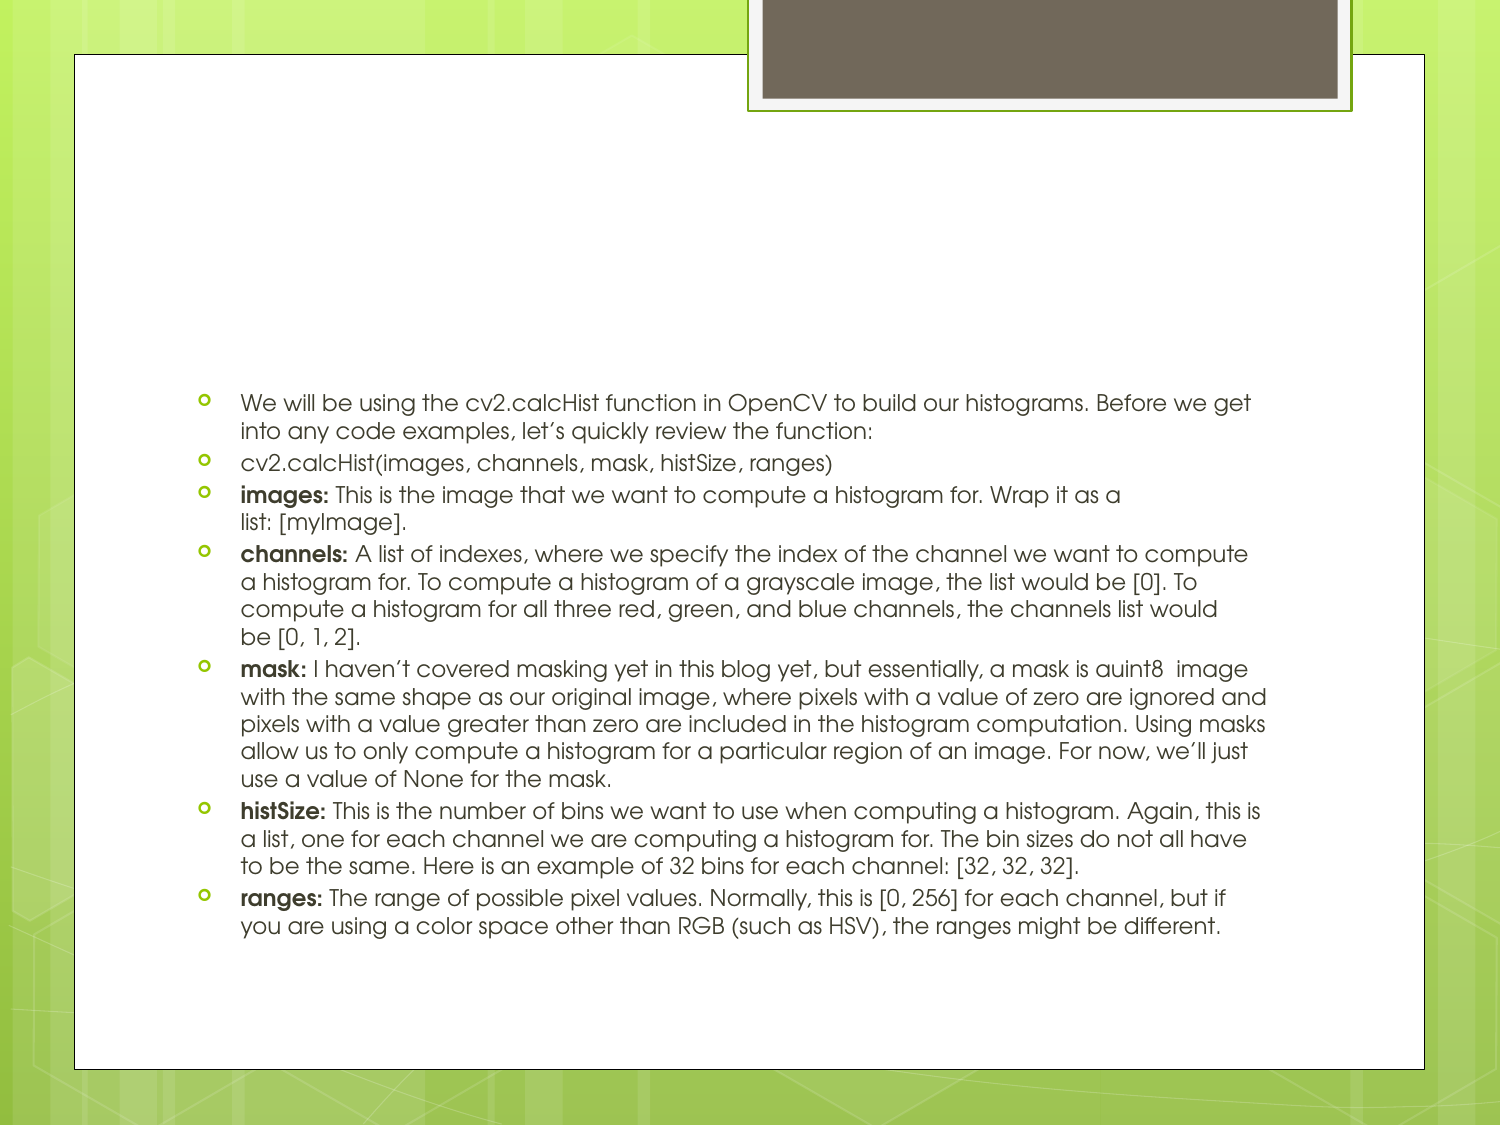

#
We will be using the cv2.calcHist function in OpenCV to build our histograms. Before we get into any code examples, let’s quickly review the function:
cv2.calcHist(images, channels, mask, histSize, ranges)
images: This is the image that we want to compute a histogram for. Wrap it as a list: [myImage].
channels: A list of indexes, where we specify the index of the channel we want to compute a histogram for. To compute a histogram of a grayscale image, the list would be [0]. To compute a histogram for all three red, green, and blue channels, the channels list would be [0, 1, 2].
mask: I haven’t covered masking yet in this blog yet, but essentially, a mask is auint8  image with the same shape as our original image, where pixels with a value of zero are ignored and pixels with a value greater than zero are included in the histogram computation. Using masks allow us to only compute a histogram for a particular region of an image. For now, we’ll just use a value of None for the mask.
histSize: This is the number of bins we want to use when computing a histogram. Again, this is a list, one for each channel we are computing a histogram for. The bin sizes do not all have to be the same. Here is an example of 32 bins for each channel: [32, 32, 32].
ranges: The range of possible pixel values. Normally, this is [0, 256] for each channel, but if you are using a color space other than RGB (such as HSV), the ranges might be different.